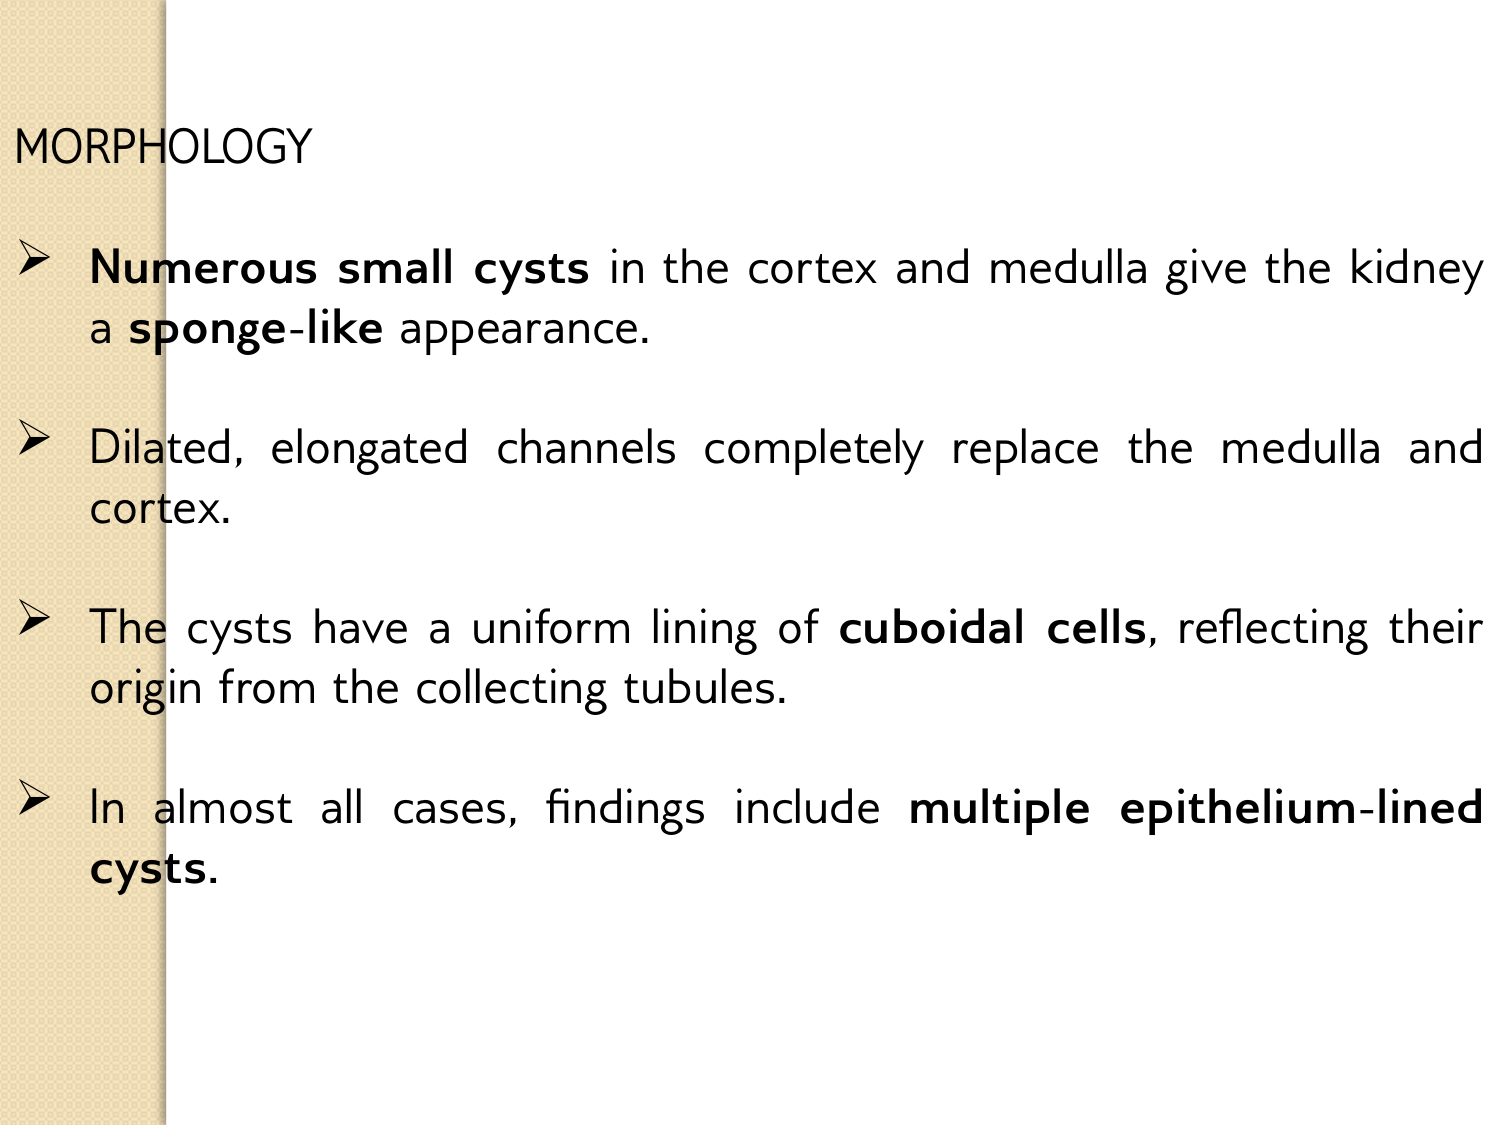

MORPHOLOGY

Numerous small cysts in the cortex and medulla give the kidney a sponge-like appearance.

Dilated, elongated channels completely replace the medulla and cortex.

The cysts have a uniform lining of cuboidal cells, reflecting their origin from the collecting tubules.

In almost all cases, findings include multiple epithelium-lined cysts.